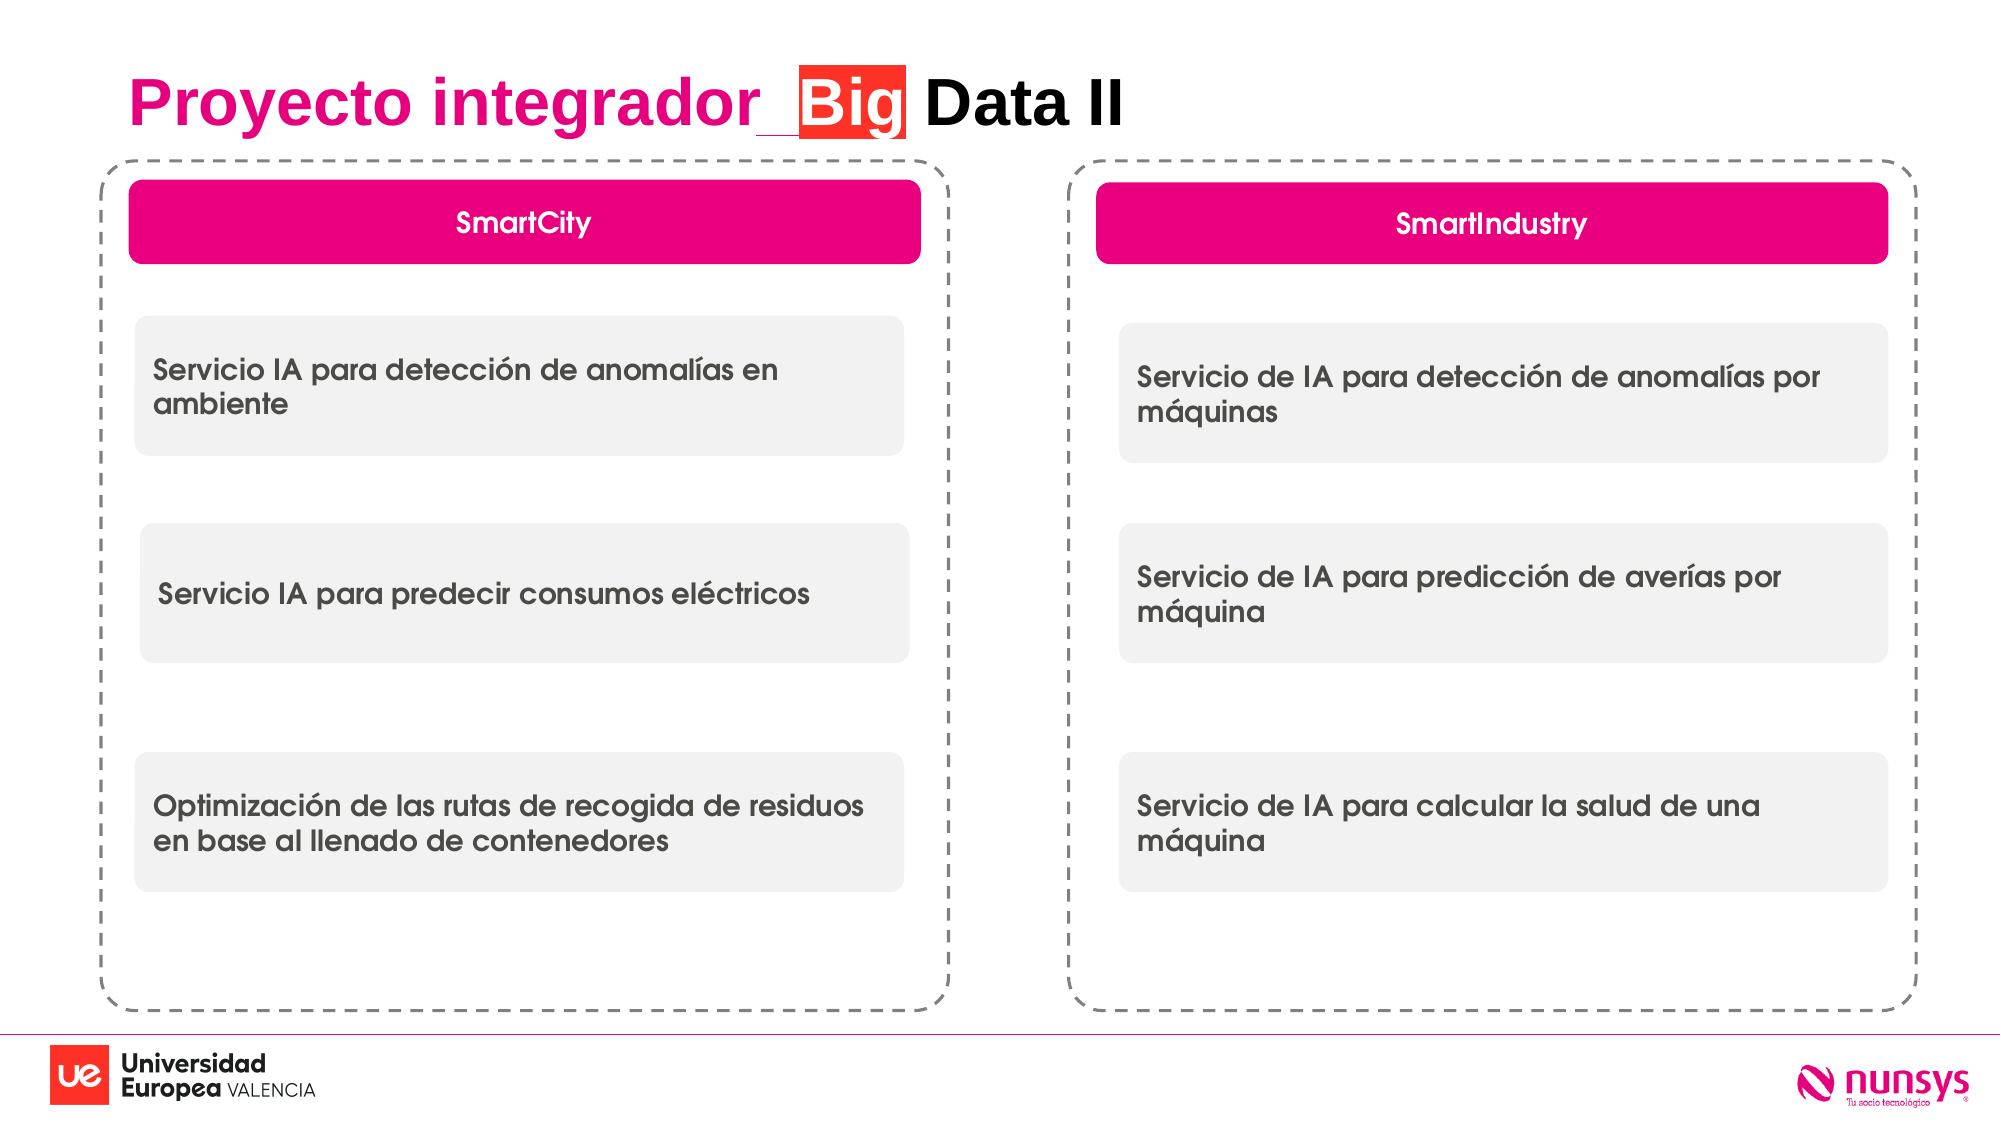

Proyecto integrador  Big Data II

SmartCity
SmartIndustry
Servicio IA para detección de anomalías en ambiente
Servicio de IA para detección de anomalías por máquinas
Servicio IA para predecir consumos eléctricos
Servicio de IA para predicción de averías por máquina
Servicio de IA para calcular la salud de una máquina
Optimización de las rutas de recogida de residuos en base al llenado de contenedores